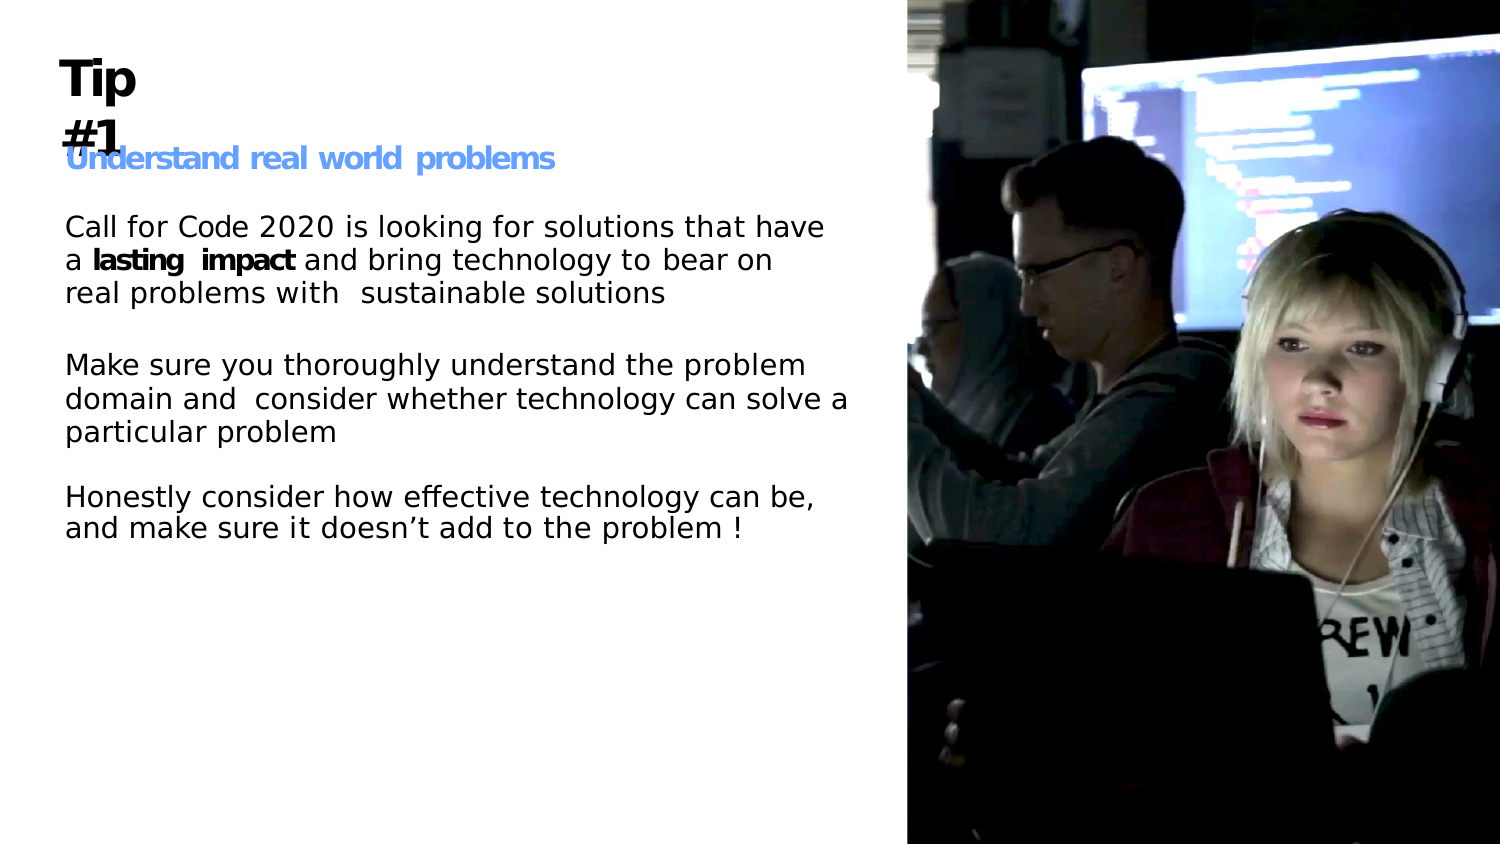

# Tip #1
Understand real world problems
Call for Code 2020 is looking for solutions that have a lasting  impact and bring technology to bear on real problems with  sustainable solutions

Make sure you thoroughly understand the problem domain and  consider whether technology can solve a particular problem

Honestly consider how effective technology can be, and make sure it doesn’t add to the problem !
22